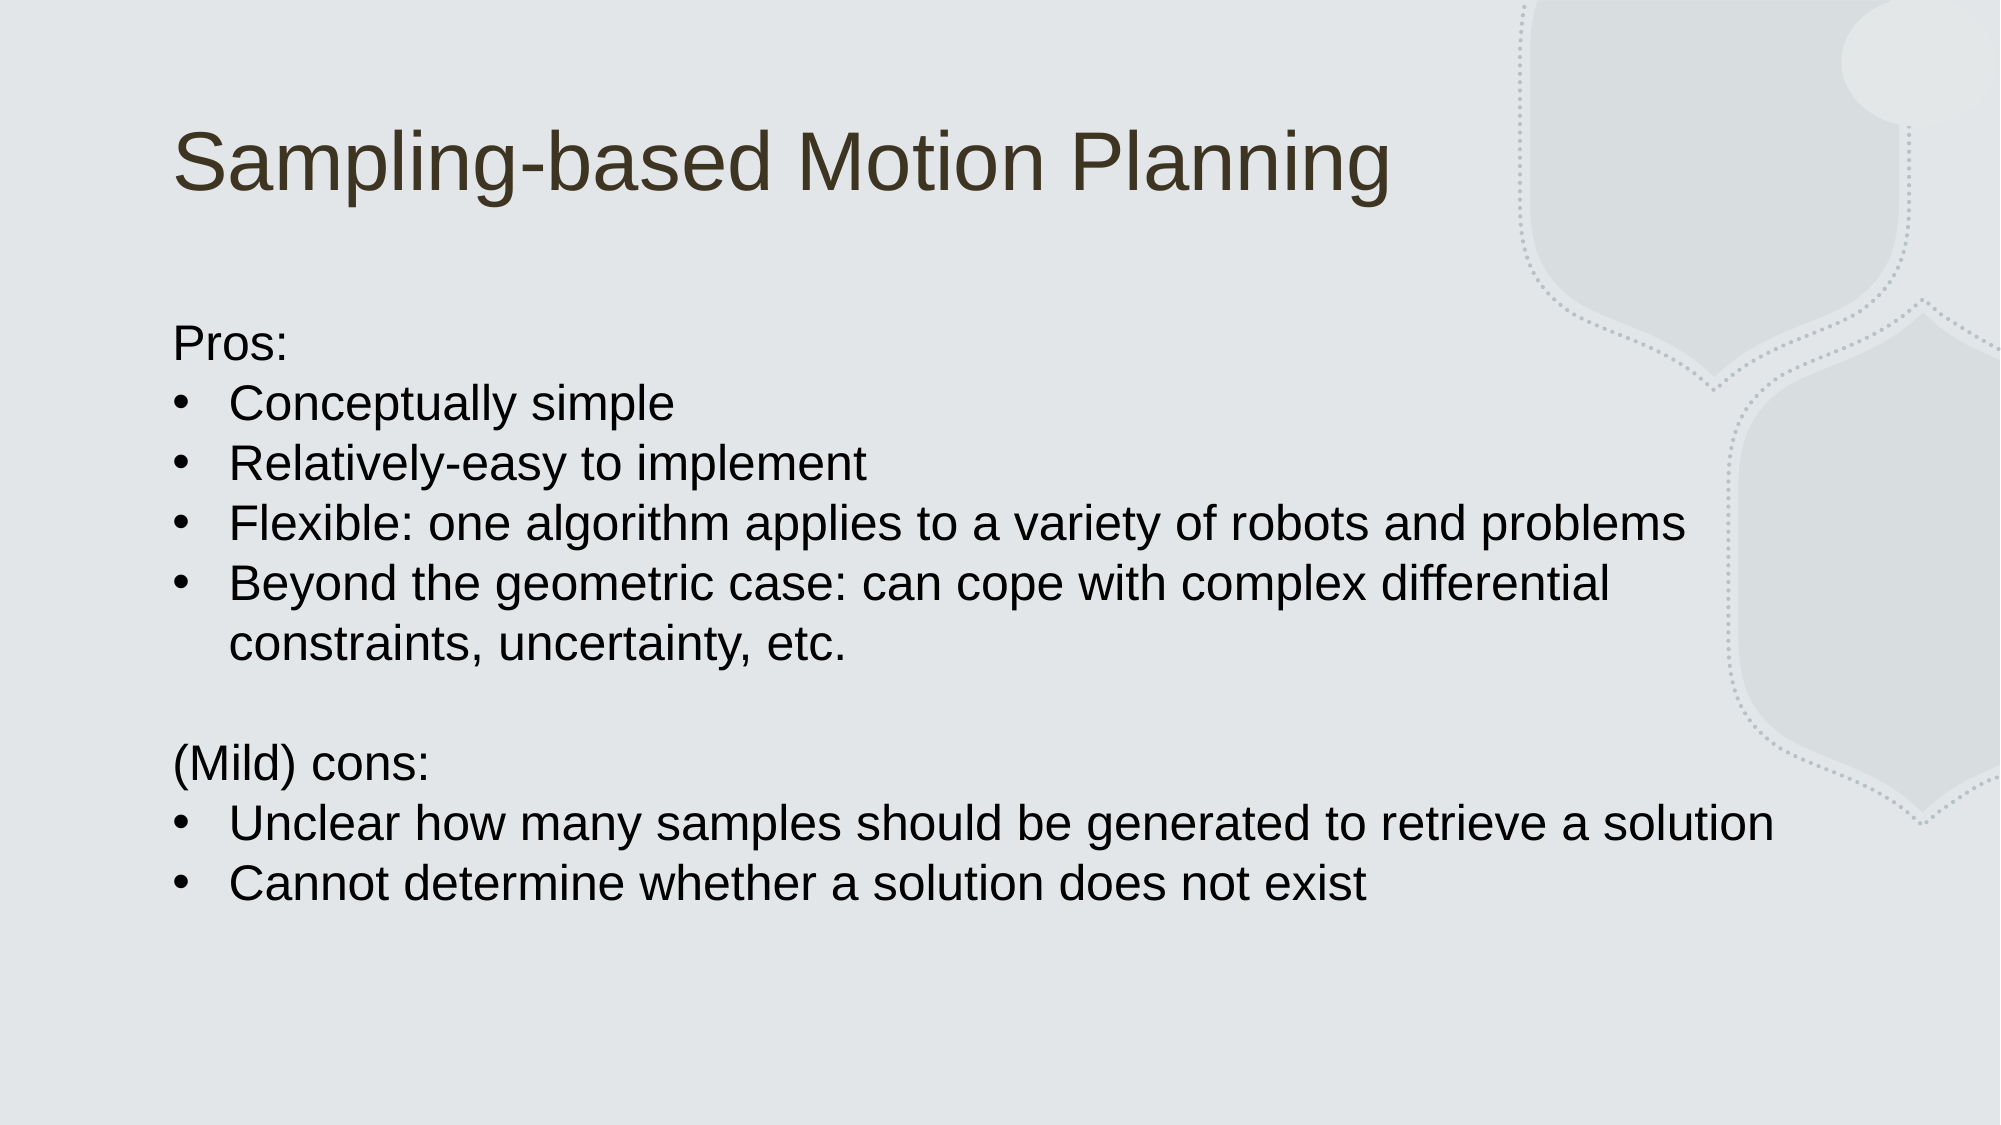

# Sampling-based Motion Planning
Pros:
Conceptually simple
Relatively-easy to implement
Flexible: one algorithm applies to a variety of robots and problems
Beyond the geometric case: can cope with complex differential constraints, uncertainty, etc.

(Mild) cons:
Unclear how many samples should be generated to retrieve a solution
Cannot determine whether a solution does not exist